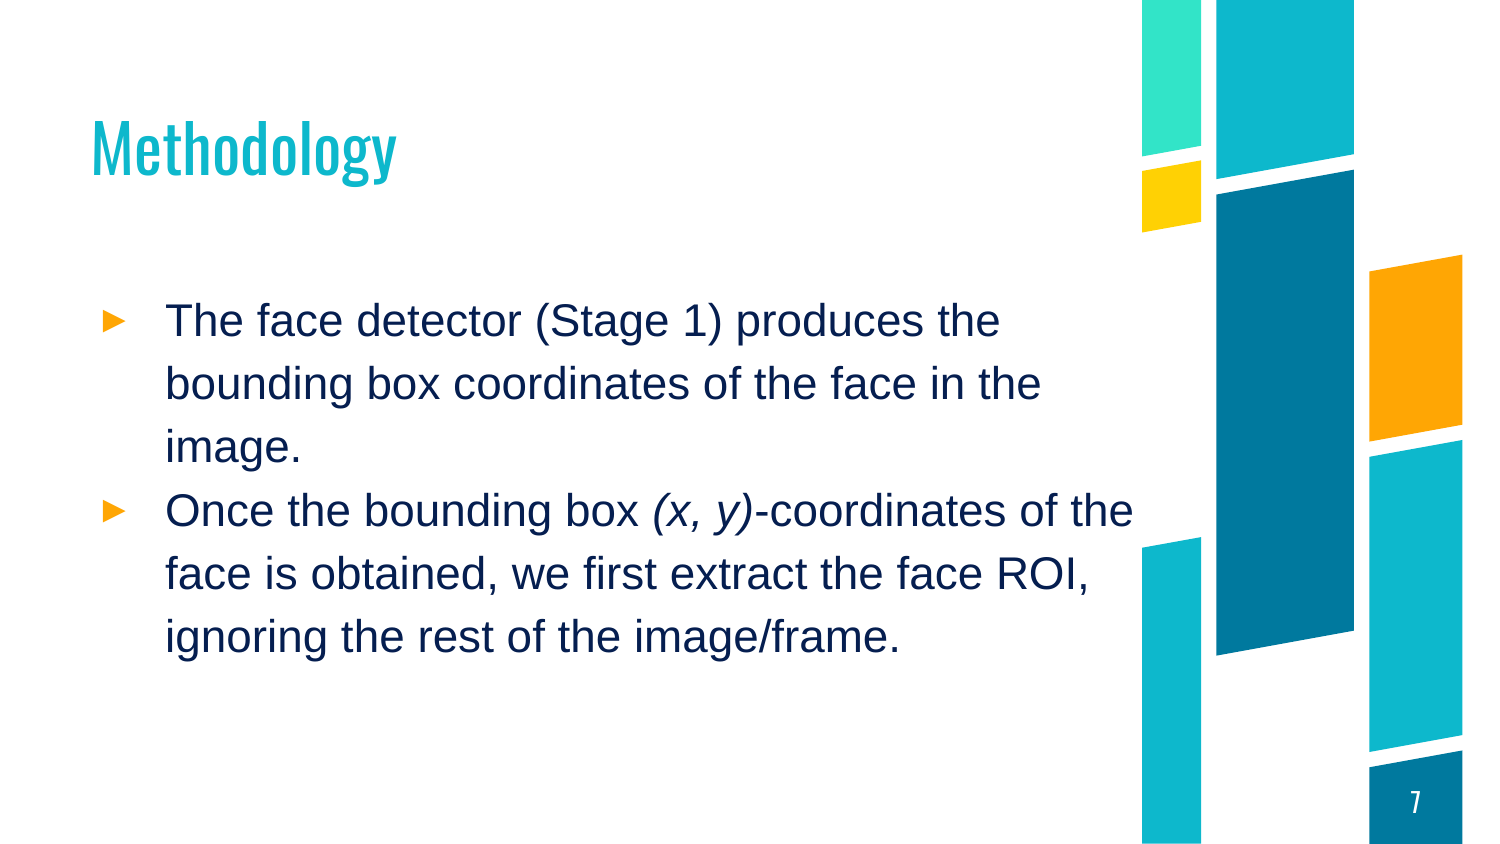

# Methodology
The face detector (Stage 1) produces the bounding box coordinates of the face in the image.
Once the bounding box (x, y)-coordinates of the face is obtained, we first extract the face ROI, ignoring the rest of the image/frame.
7